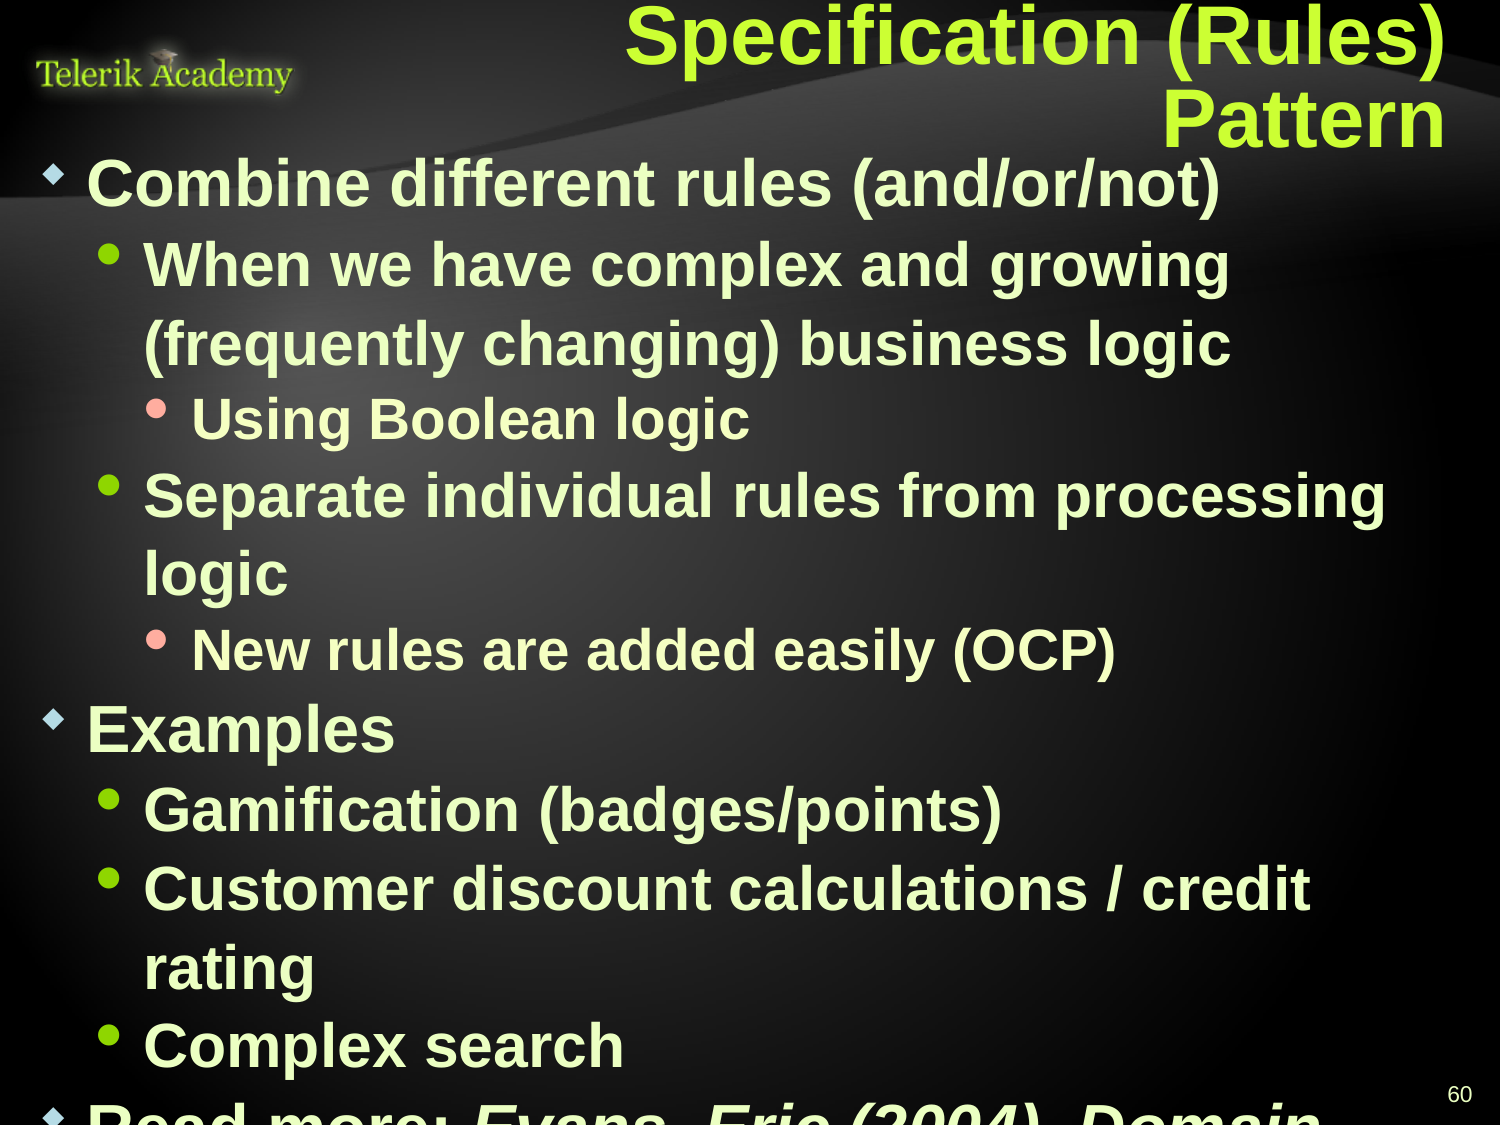

# Specification (Rules) Pattern
Combine different rules (and/or/not)
When we have complex and growing (frequently changing) business logic
Using Boolean logic
Separate individual rules from processing logic
New rules are added easily (OCP)
Examples
Gamification (badges/points)
Customer discount calculations / credit rating
Complex search
Read more: Evans, Eric (2004). Domain Driven Design. Addison-Wesley. p. 224
60